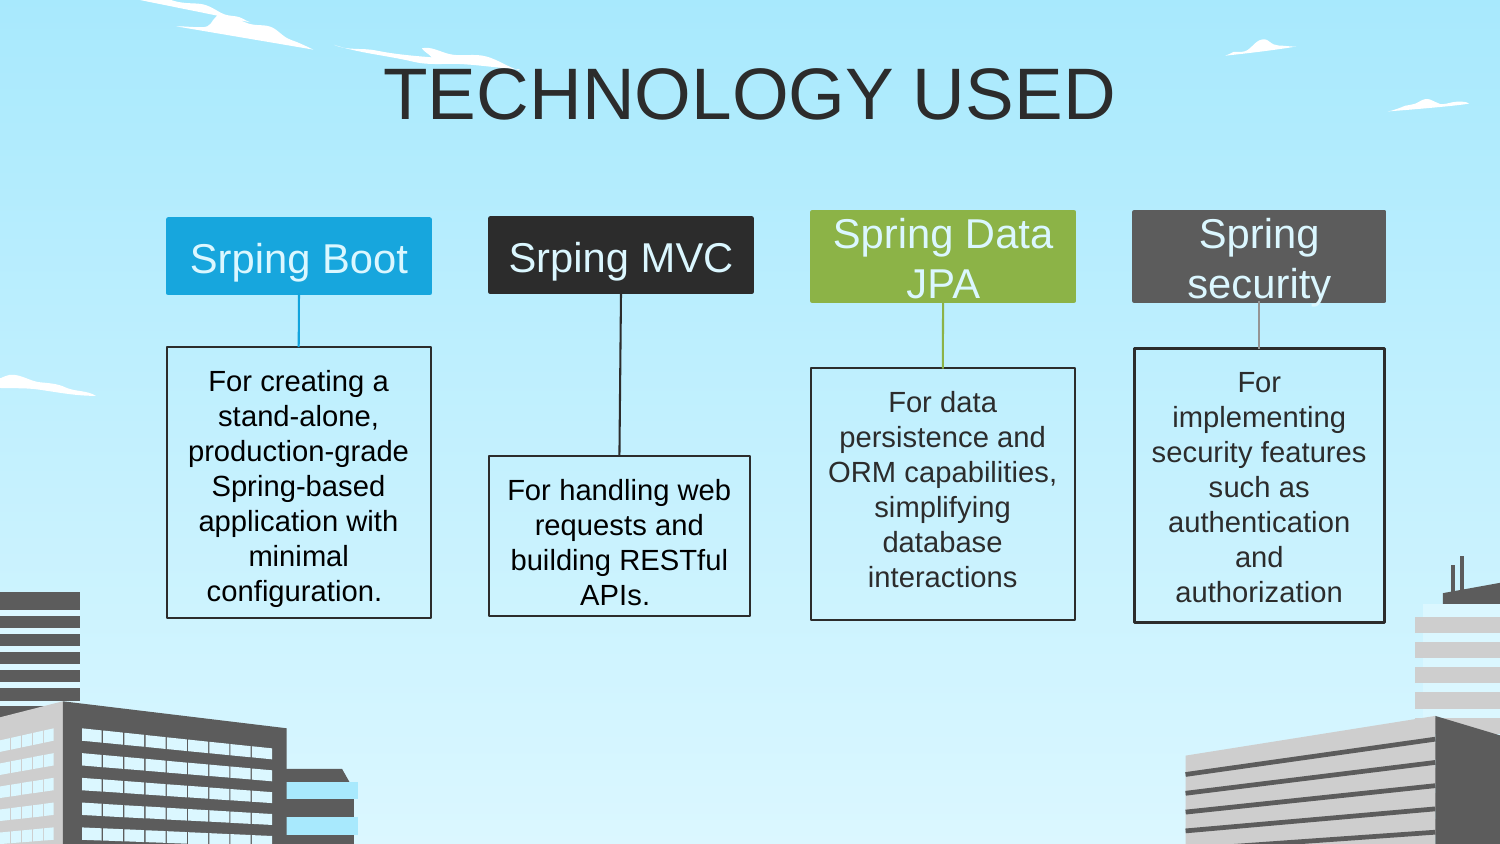

# TECHNOLOGY USED
Spring Data JPA
Spring security
Srping MVC
Srping Boot
For creating a stand-alone, production-grade Spring-based application with minimal
configuration.
For implementing security features such as authentication and authorization
For data persistence and ORM capabilities, simplifying database interactions
For handling web requests and building RESTful APIs.